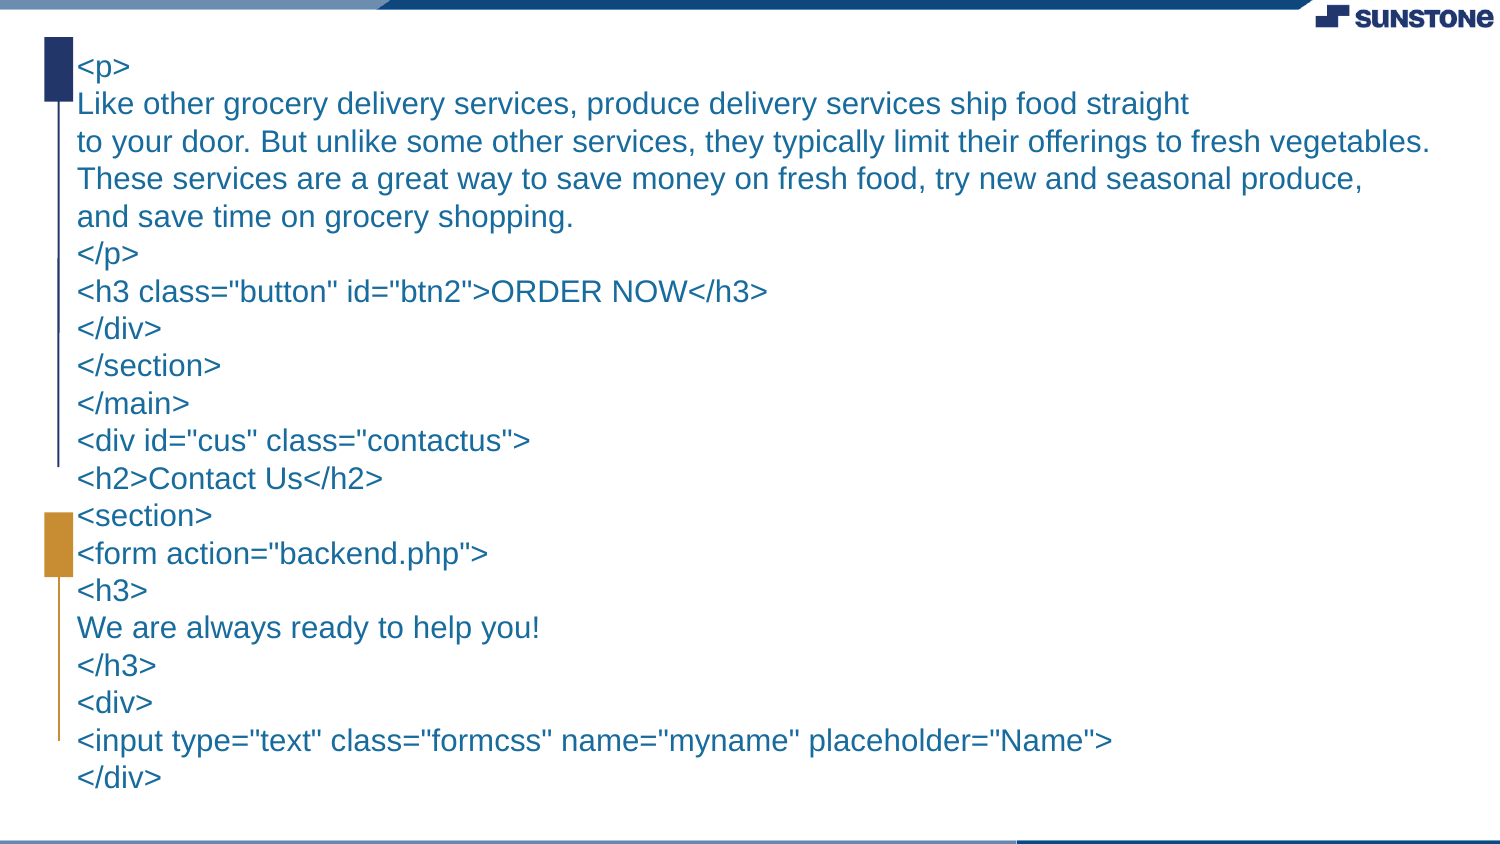

<p>
Like other grocery delivery services, produce delivery services ship food straight
to your door. But unlike some other services, they typically limit their offerings to fresh vegetables.
These services are a great way to save money on fresh food, try new and seasonal produce,
and save time on grocery shopping.
</p>
<h3 class="button" id="btn2">ORDER NOW</h3>
</div>
</section>
</main>
<div id="cus" class="contactus">
<h2>Contact Us</h2>
<section>
<form action="backend.php">
<h3>
We are always ready to help you!
</h3>
<div>
<input type="text" class="formcss" name="myname" placeholder="Name">
</div>